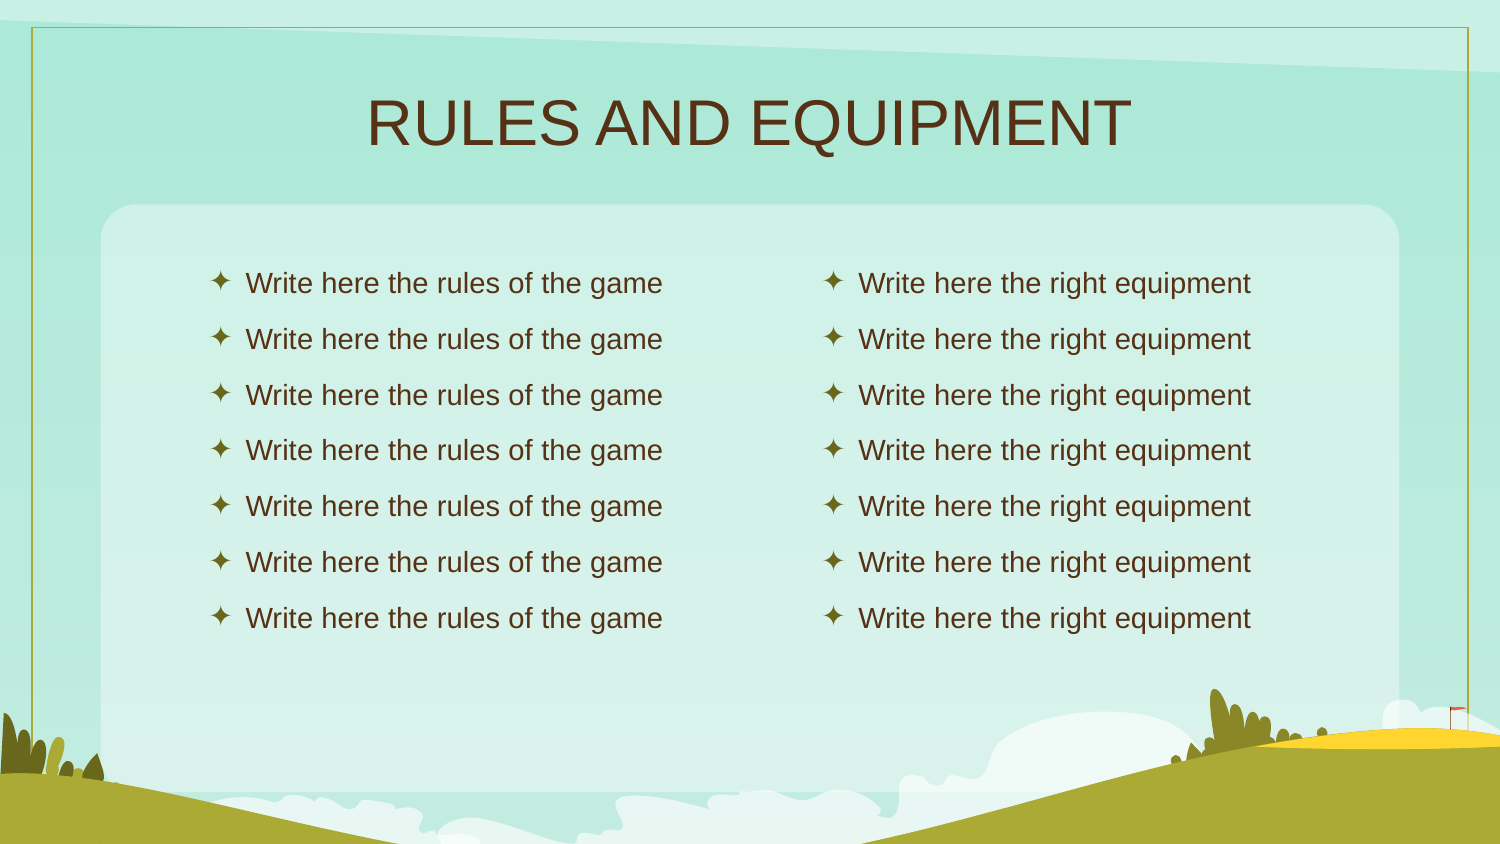

# RULES AND EQUIPMENT
Write here the rules of the game
Write here the rules of the game
Write here the rules of the game
Write here the rules of the game
Write here the rules of the game
Write here the rules of the game
Write here the rules of the game
Write here the right equipment
Write here the right equipment
Write here the right equipment
Write here the right equipment
Write here the right equipment
Write here the right equipment
Write here the right equipment